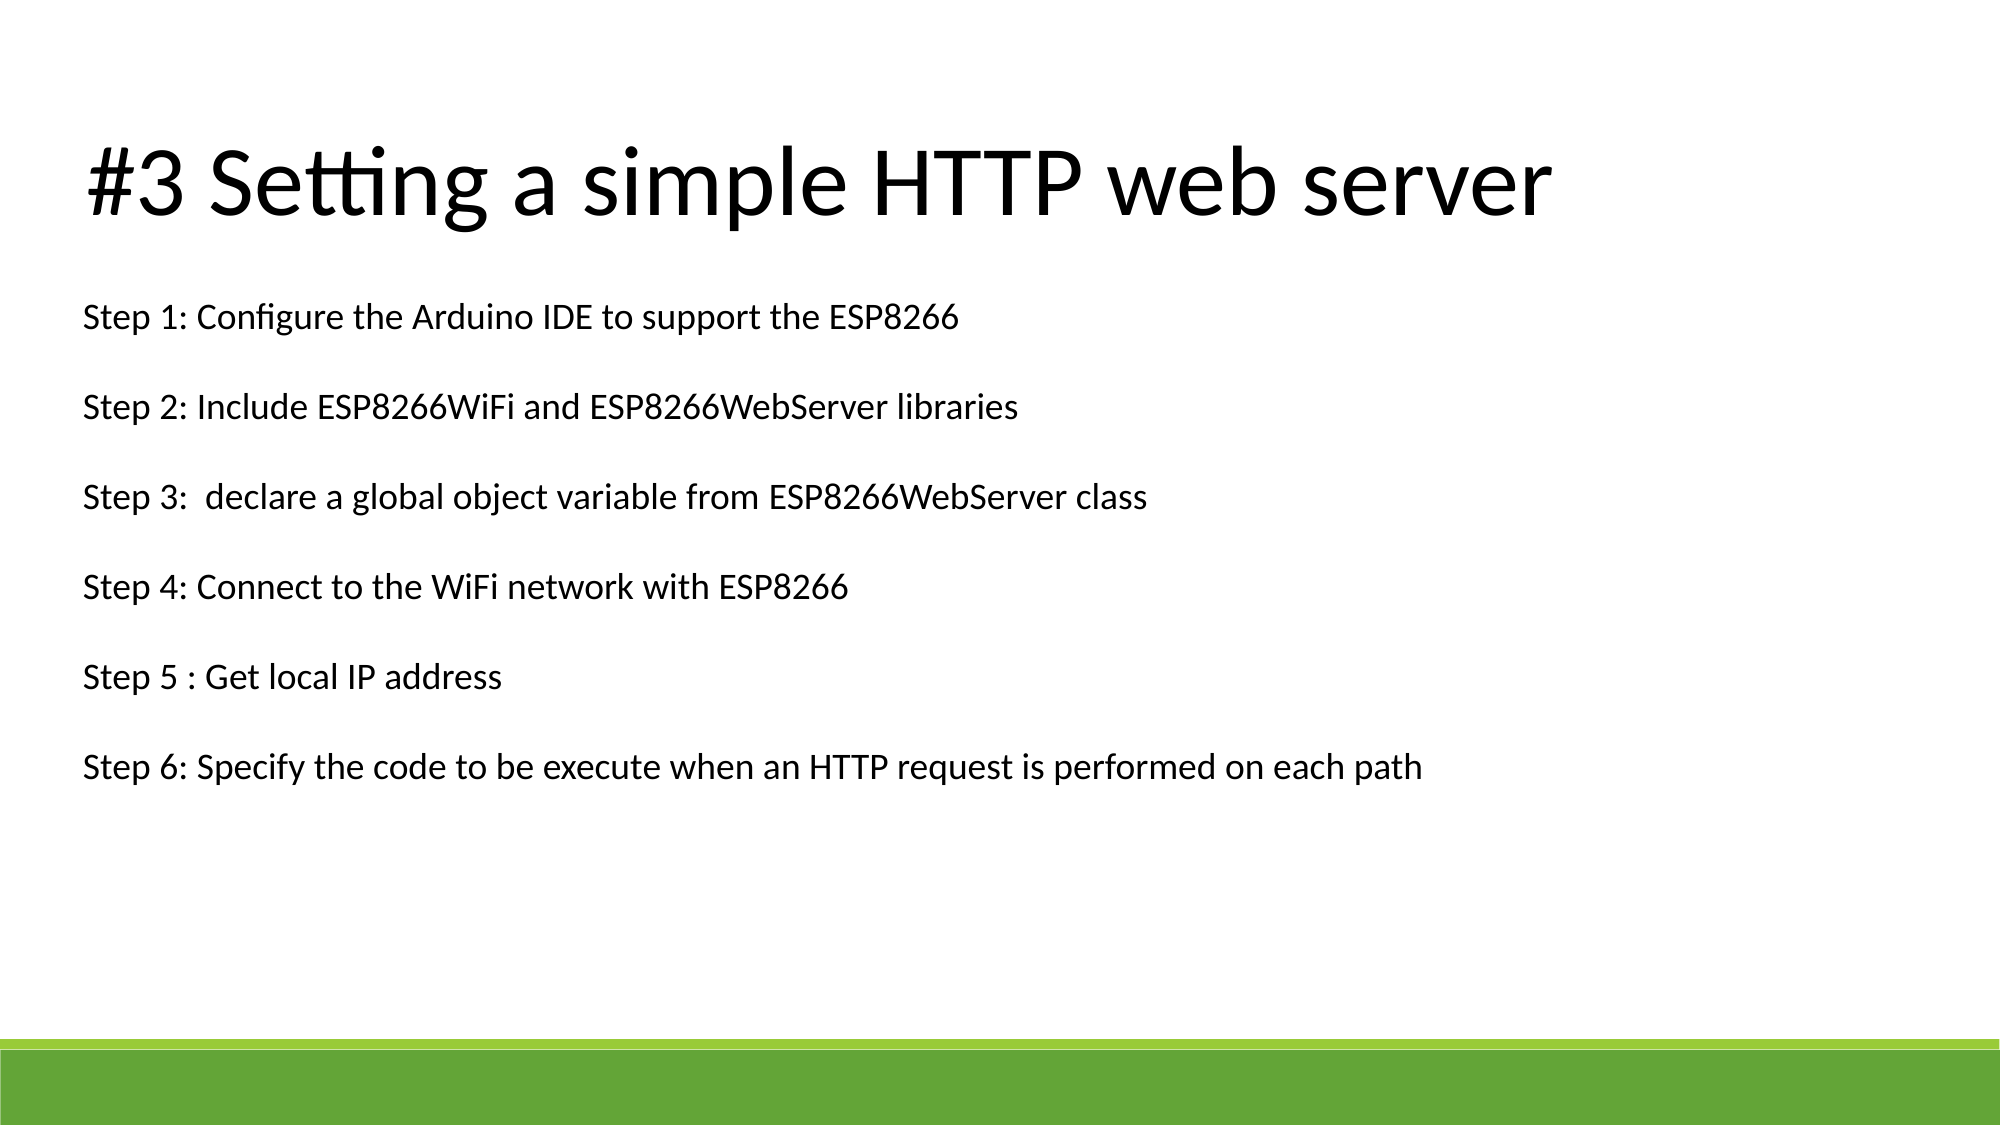

#3 Setting a simple HTTP web server
Step 1: Configure the Arduino IDE to support the ESP8266

Step 2: Include ESP8266WiFi and ESP8266WebServer libraries

Step 3:  declare a global object variable from ESP8266WebServer class

Step 4: Connect to the WiFi network with ESP8266

Step 5 : Get local IP address

Step 6: Specify the code to be execute when an HTTP request is performed on each path